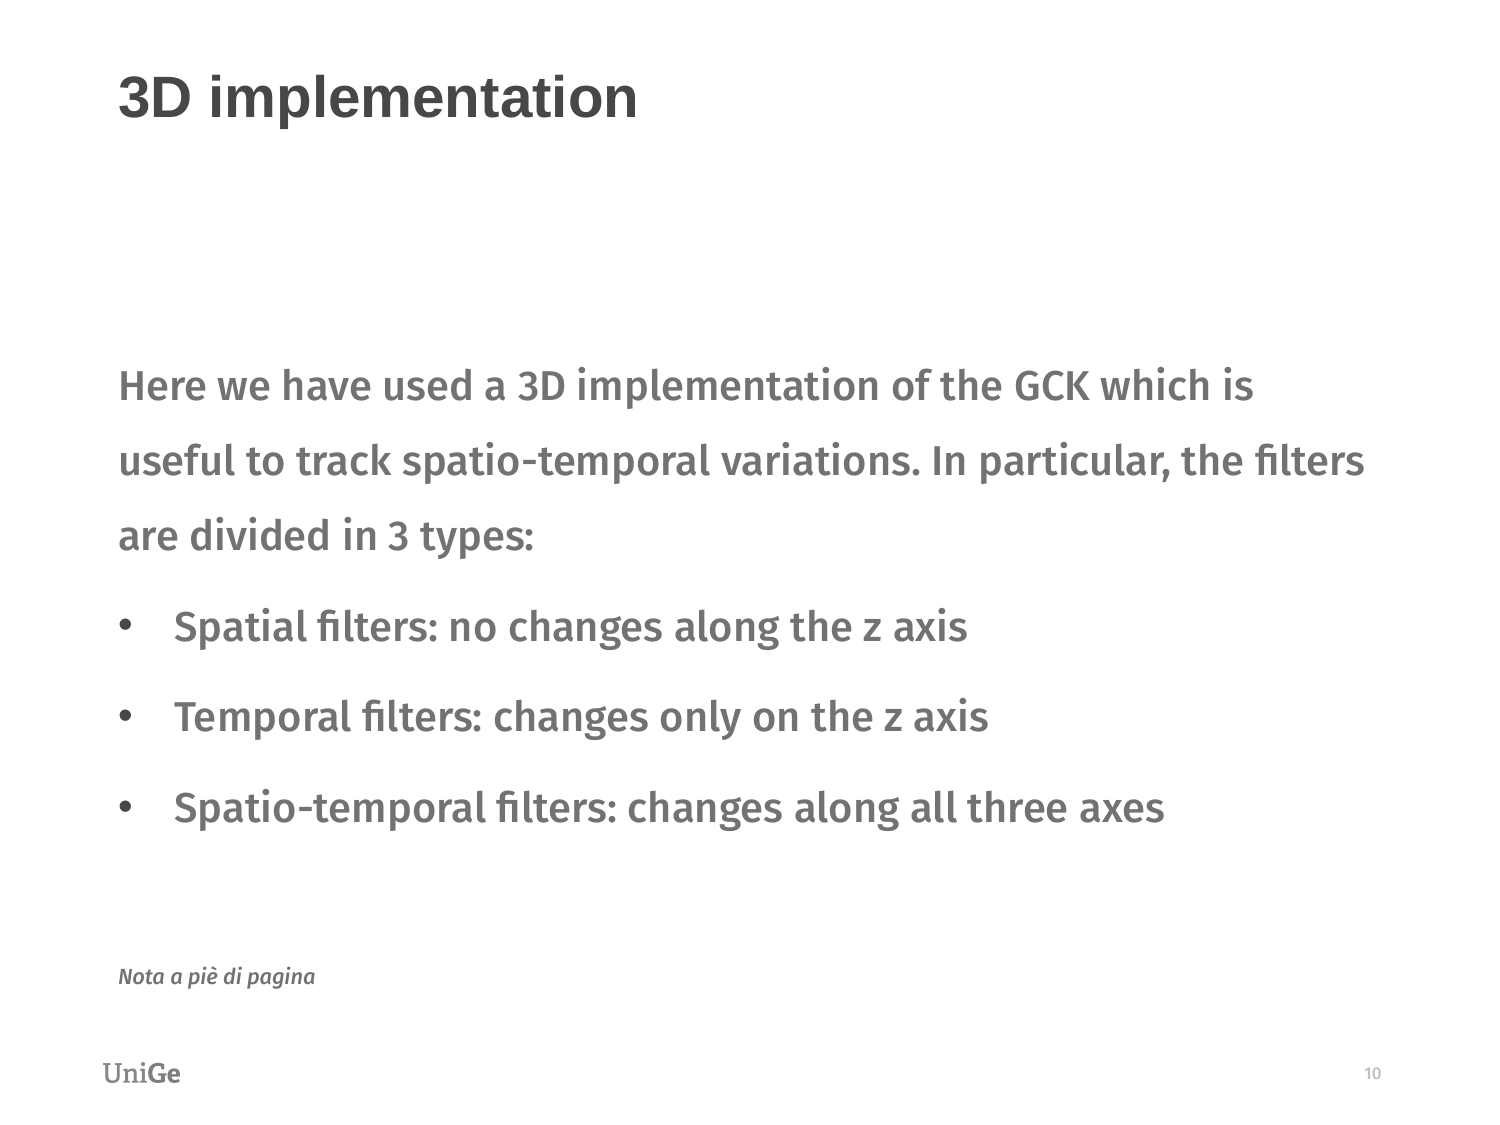

# 3D implementation
Here we have used a 3D implementation of the GCK which is useful to track spatio-temporal variations. In particular, the filters are divided in 3 types:
Spatial filters: no changes along the z axis
Temporal filters: changes only on the z axis
Spatio-temporal filters: changes along all three axes
Nota a piè di pagina
10